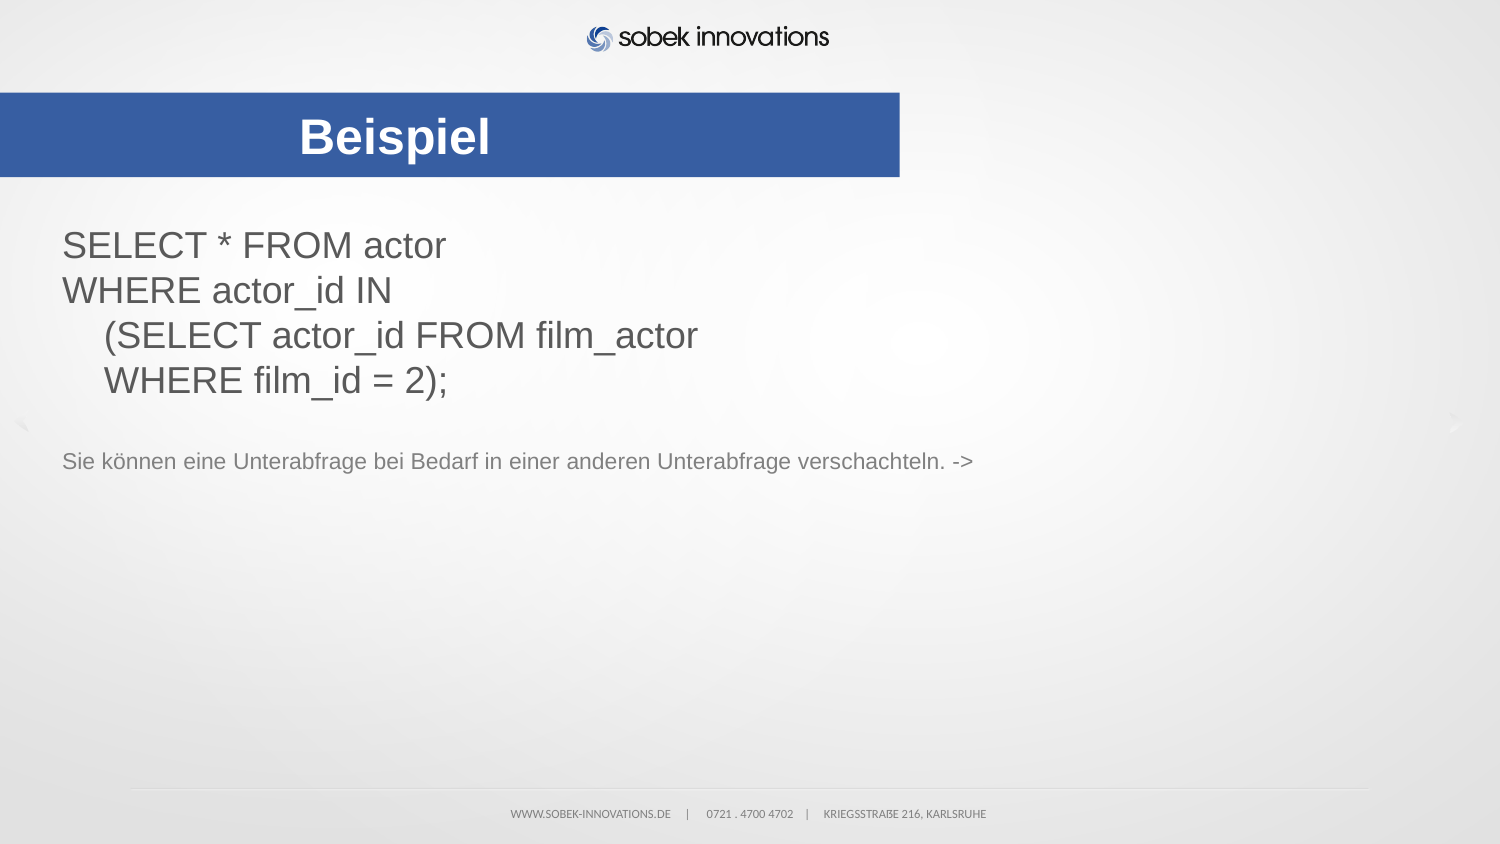

# Beispiel
SELECT * FROM actor
WHERE actor_id IN
    (SELECT actor_id FROM film_actor
    WHERE film_id = 2);

Sie können eine Unterabfrage bei Bedarf in einer anderen Unterabfrage verschachteln. ->